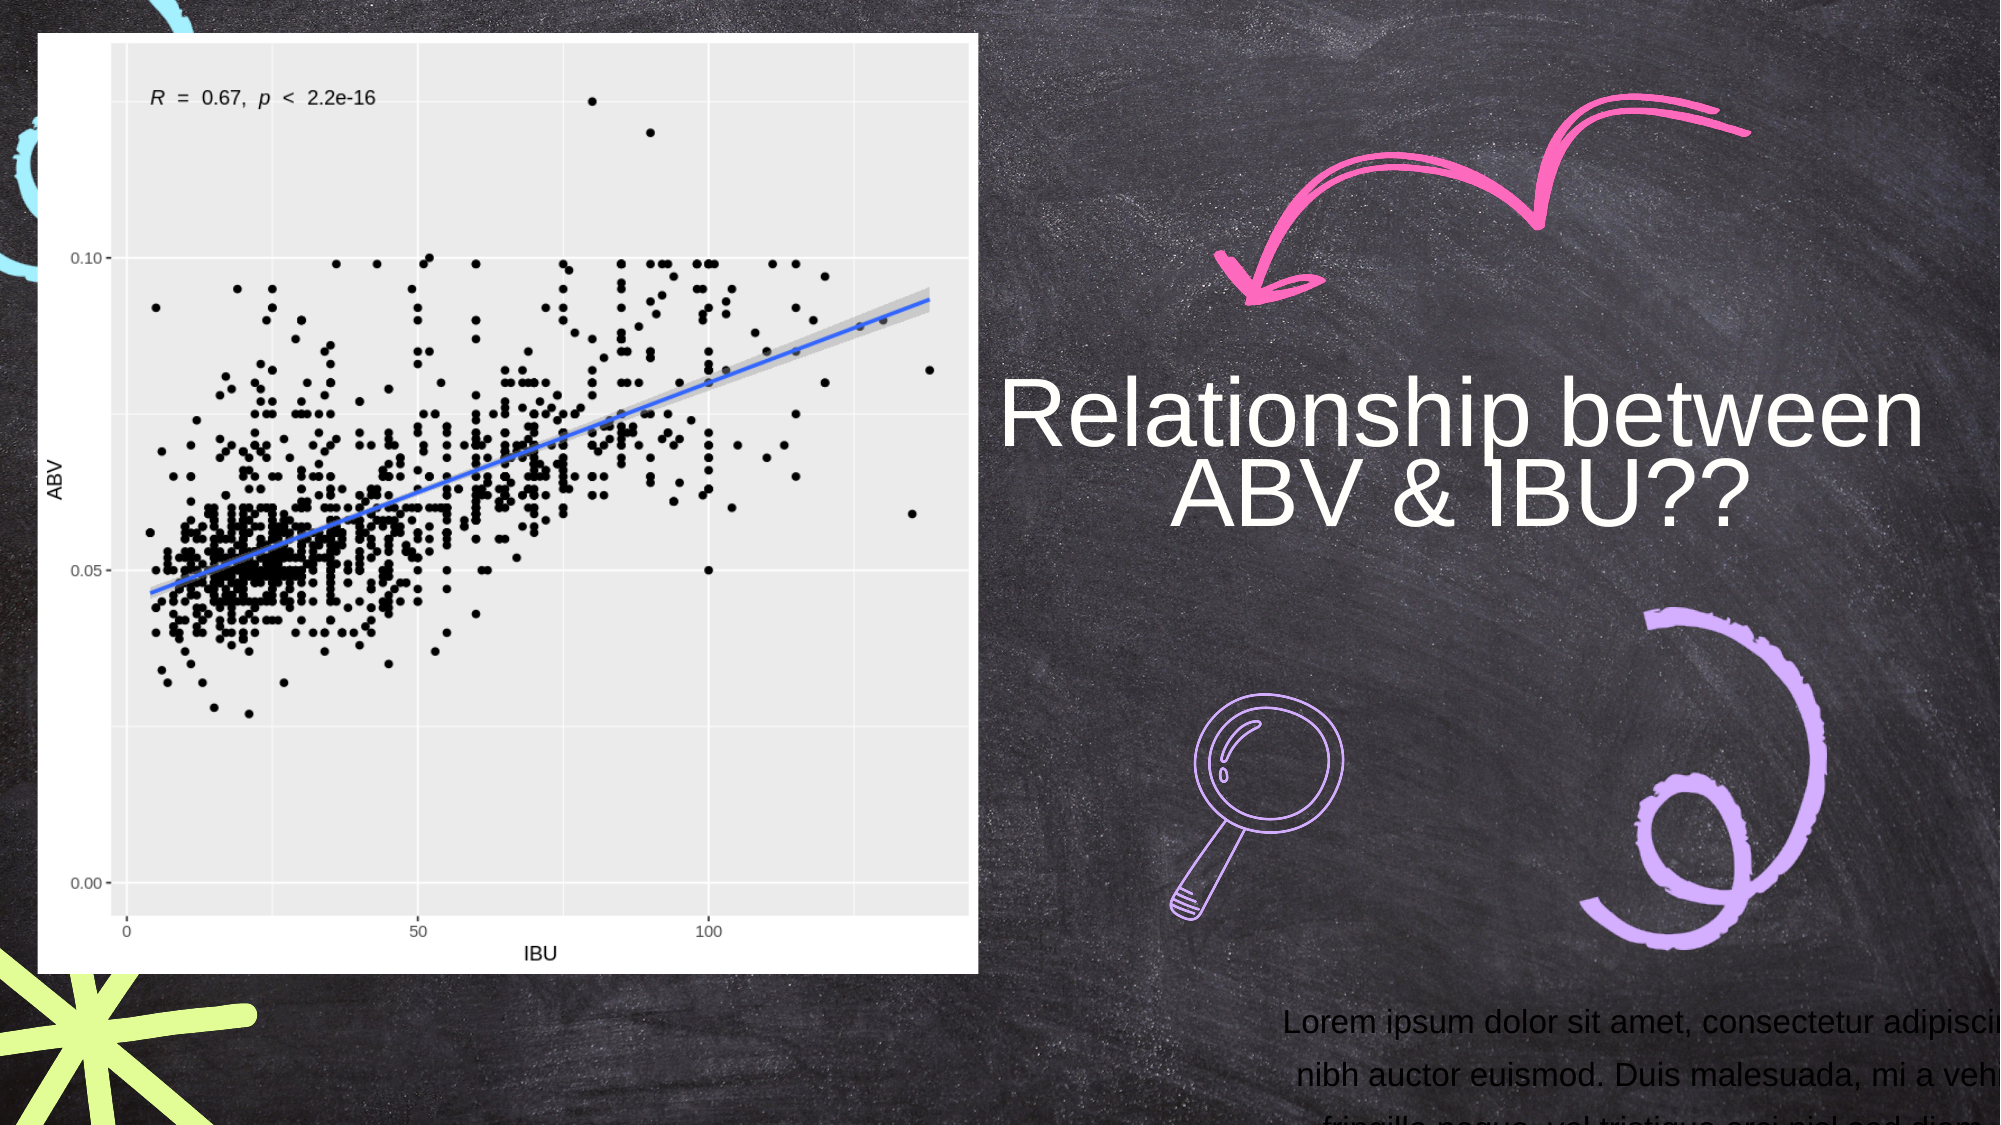

Relationship between ABV & IBU??

Lorem ipsum dolor sit amet, consectetur adipiscing elit. Sed eget lorem ac nibh auctor euismod. Duis malesuada, mi a vehicula vehicula, quam nisl fringilla neque, vel tristique orci nisl sed diam. Ut lacinia ante in porta laoreet. Suspendisse dictum odio enim, et rutrum mauris euismod in. In lorem nulla, ornare sed purus sit amet, aliquam lacinia nibh.